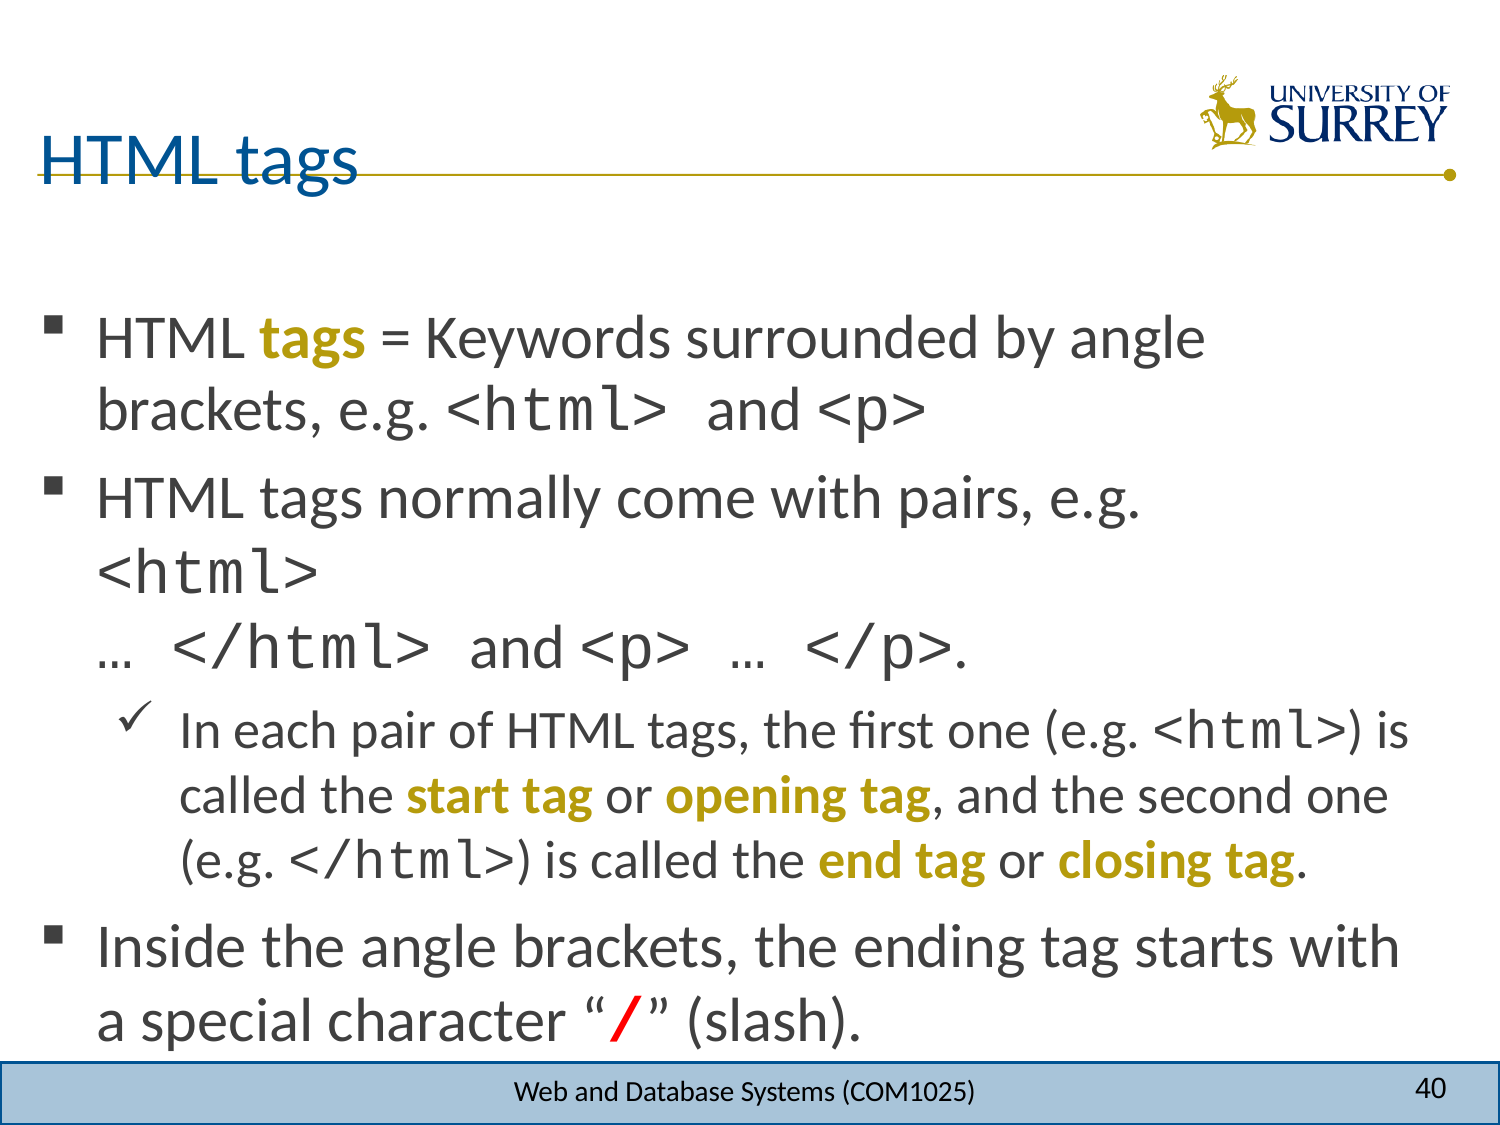

# HTML tags
HTML tags = Keywords surrounded by angle brackets, e.g. <html> and <p>
HTML tags normally come with pairs, e.g. <html>
… </html> and <p> … </p>.
In each pair of HTML tags, the first one (e.g. <html>) is called the start tag or opening tag, and the second one (e.g. </html>) is called the end tag or closing tag.
Inside the angle brackets, the ending tag starts with
a special character “/” (slash).
40
Web and Database Systems (COM1025)